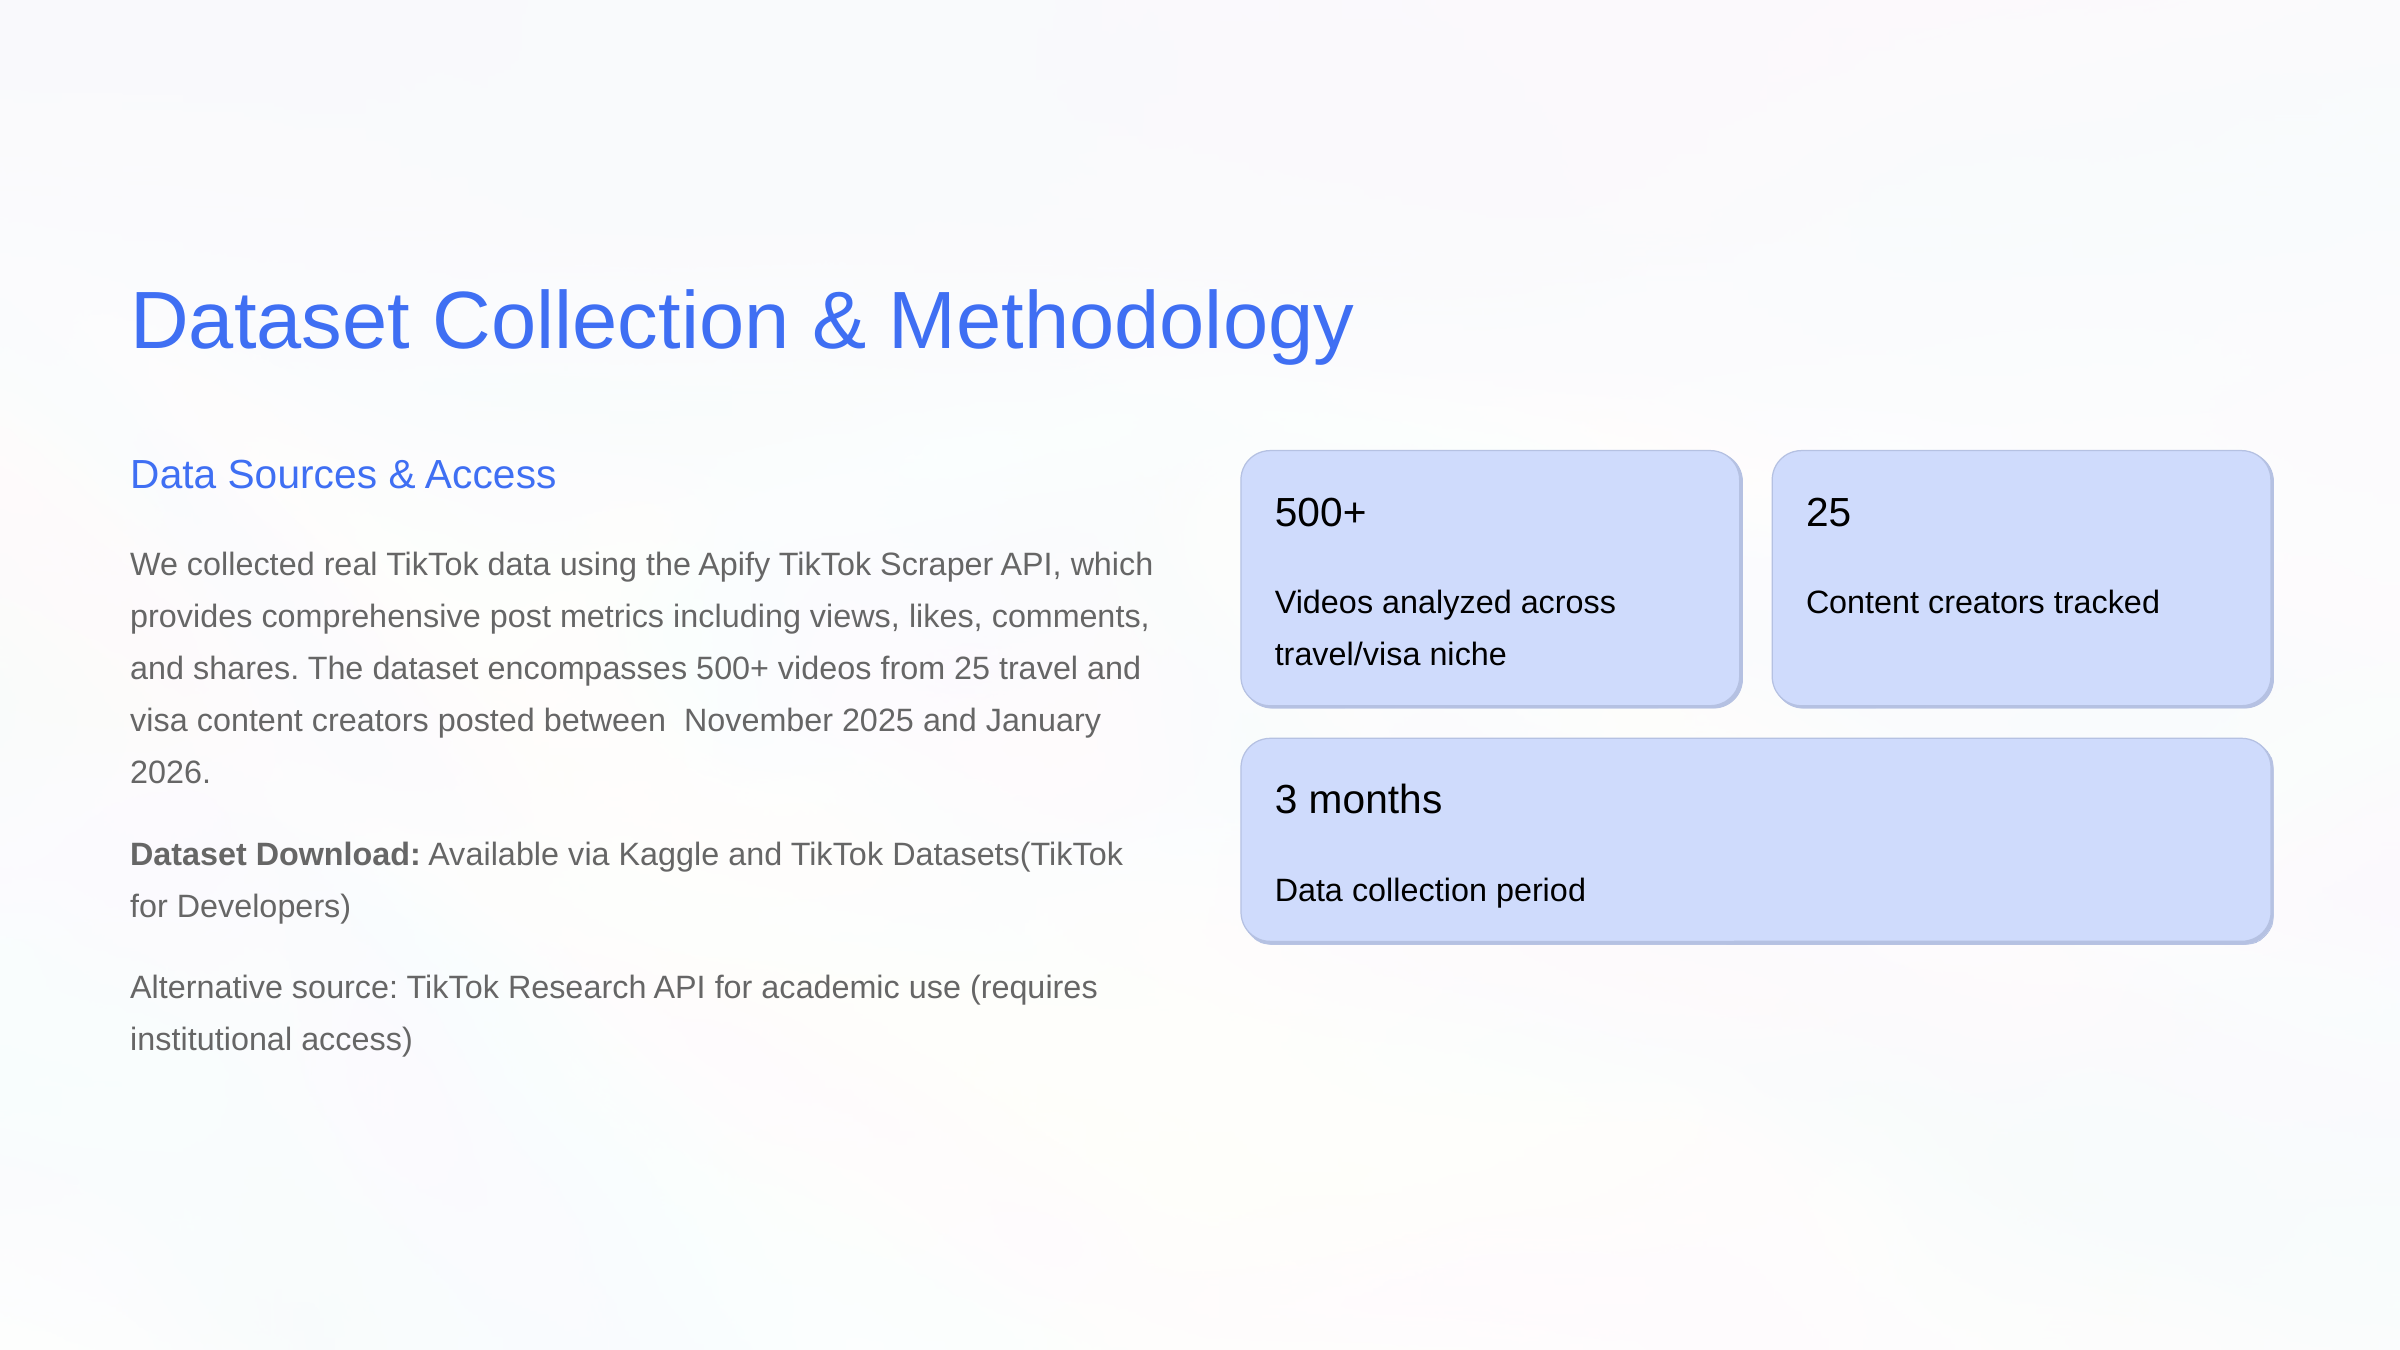

Dataset Collection & Methodology
Data Sources & Access

500+
25
We collected real TikTok data using the Apify TikTok Scraper API, which provides comprehensive post metrics including views, likes, comments, and shares. The dataset encompasses 500+ videos from 25 travel and visa content creators posted between  November 2025 and January 2026.
Videos analyzed across travel/visa niche
Content creators tracked

3 months
Dataset Download: Available via Kaggle and TikTok Datasets(TikTok for Developers)
Data collection period
Alternative source: TikTok Research API for academic use (requires institutional access)